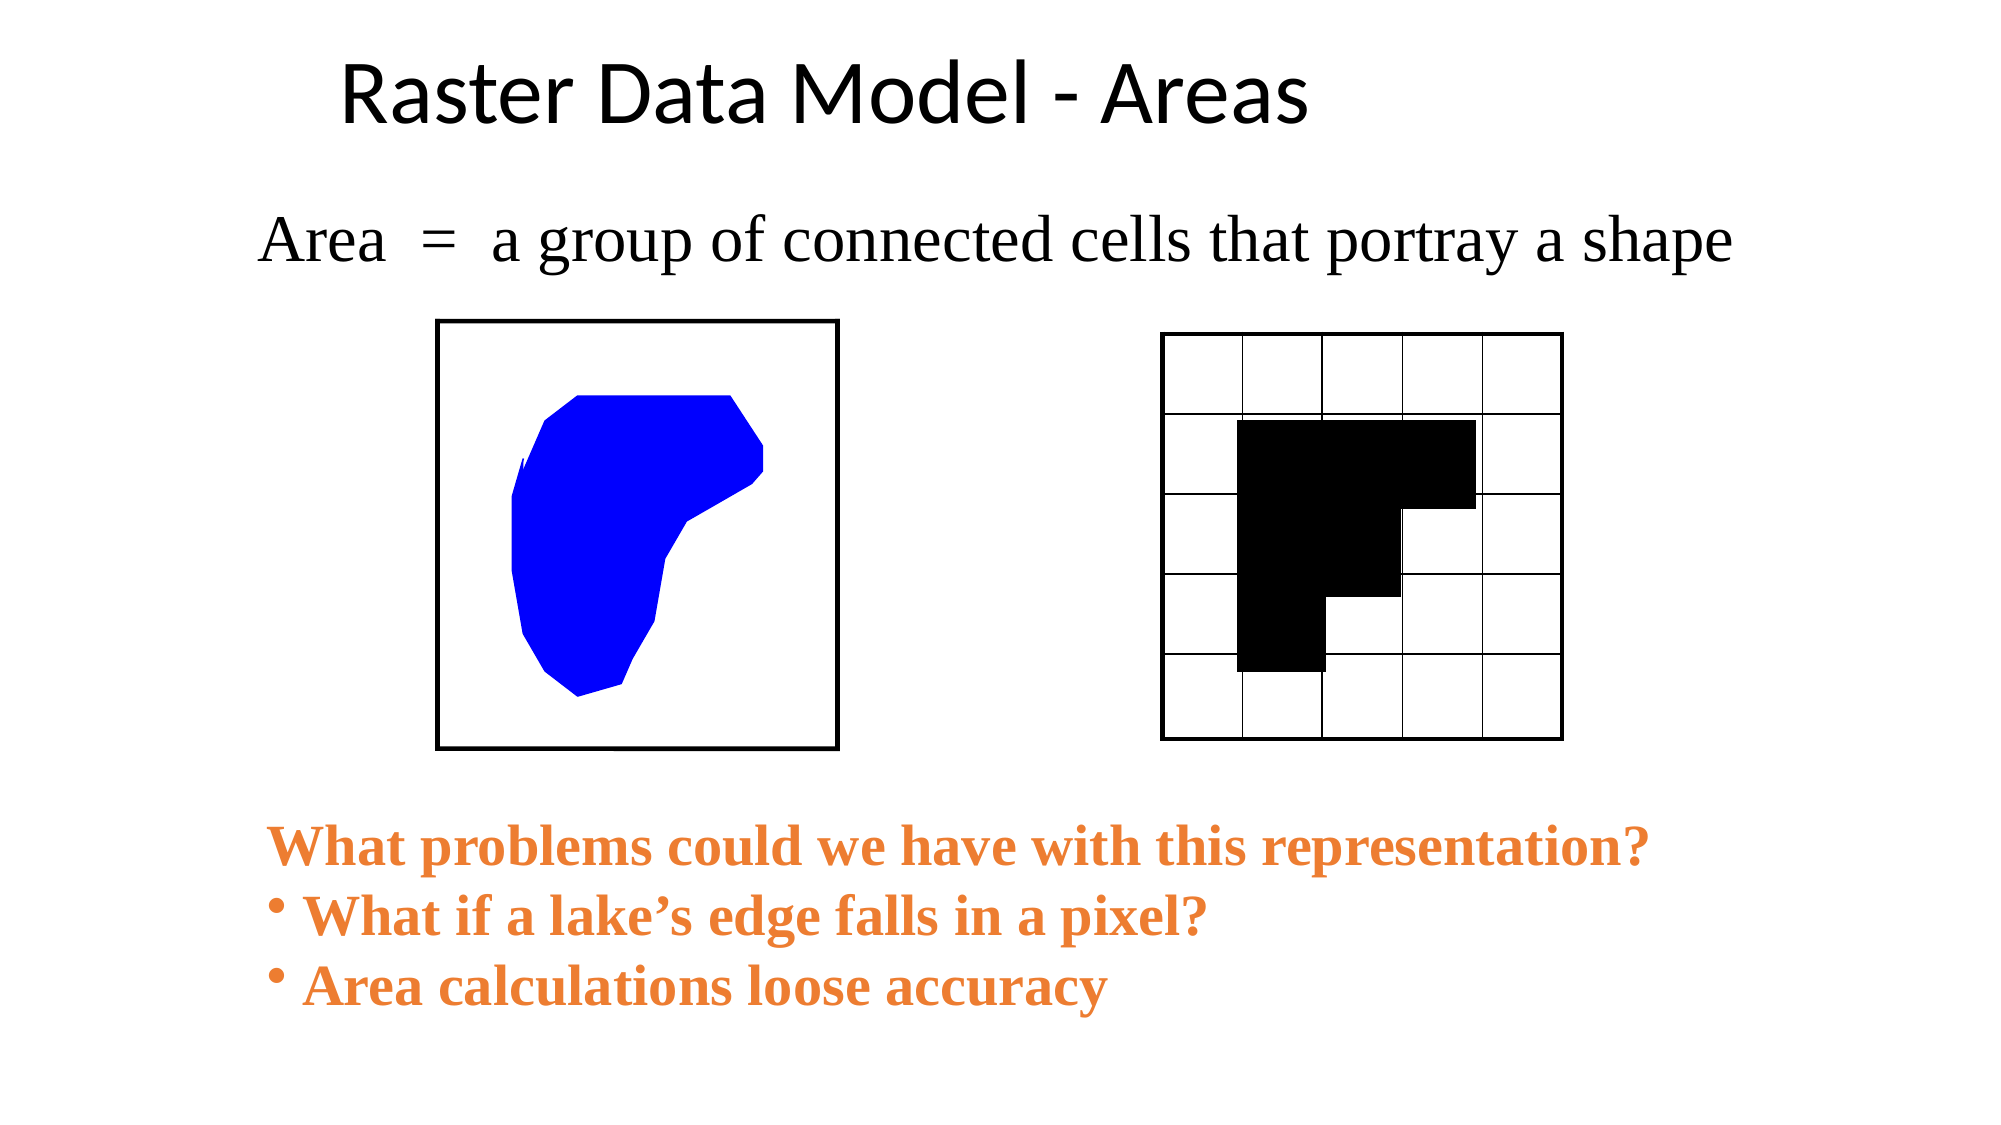

# Raster Data Model - Areas
Area  =  a group of connected cells that portray a shape

|  |  |  |  |  |
| --- | --- | --- | --- | --- |
|  |  |  |  |  |
|  |  |  |  |  |
|  |  |  |  |  |
|  |  |  |  |  |

What problems could we have with this representation?
 What if a lake’s edge falls in a pixel?
 Area calculations loose accuracy